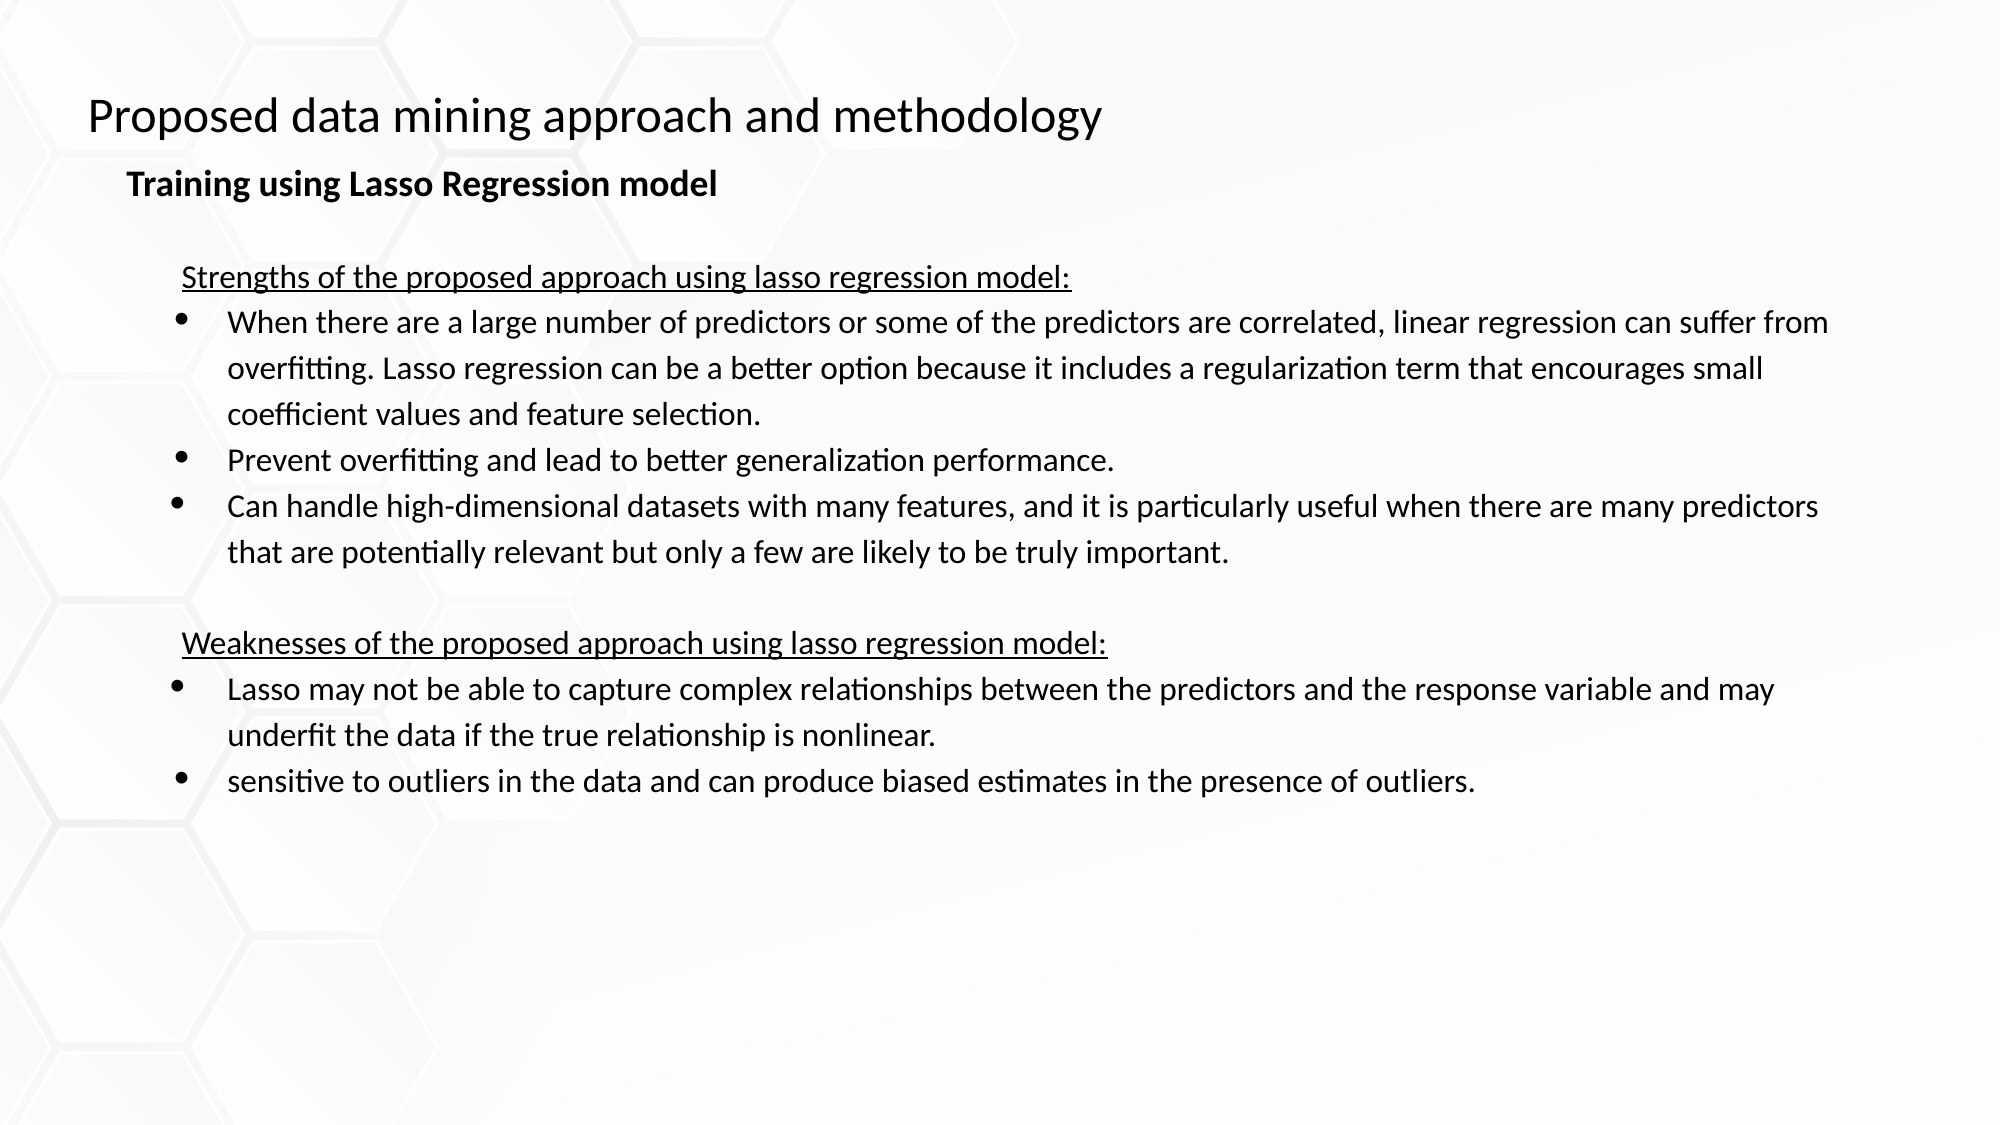

# Proposed data mining approach and methodology
Training using Lasso Regression model

Strengths of the proposed approach using lasso regression model:
When there are a large number of predictors or some of the predictors are correlated, linear regression can suffer from overfitting. Lasso regression can be a better option because it includes a regularization term that encourages small coefficient values and feature selection.
Prevent overfitting and lead to better generalization performance.
Can handle high-dimensional datasets with many features, and it is particularly useful when there are many predictors that are potentially relevant but only a few are likely to be truly important.

Weaknesses of the proposed approach using lasso regression model:
Lasso may not be able to capture complex relationships between the predictors and the response variable and may underfit the data if the true relationship is nonlinear.
sensitive to outliers in the data and can produce biased estimates in the presence of outliers.